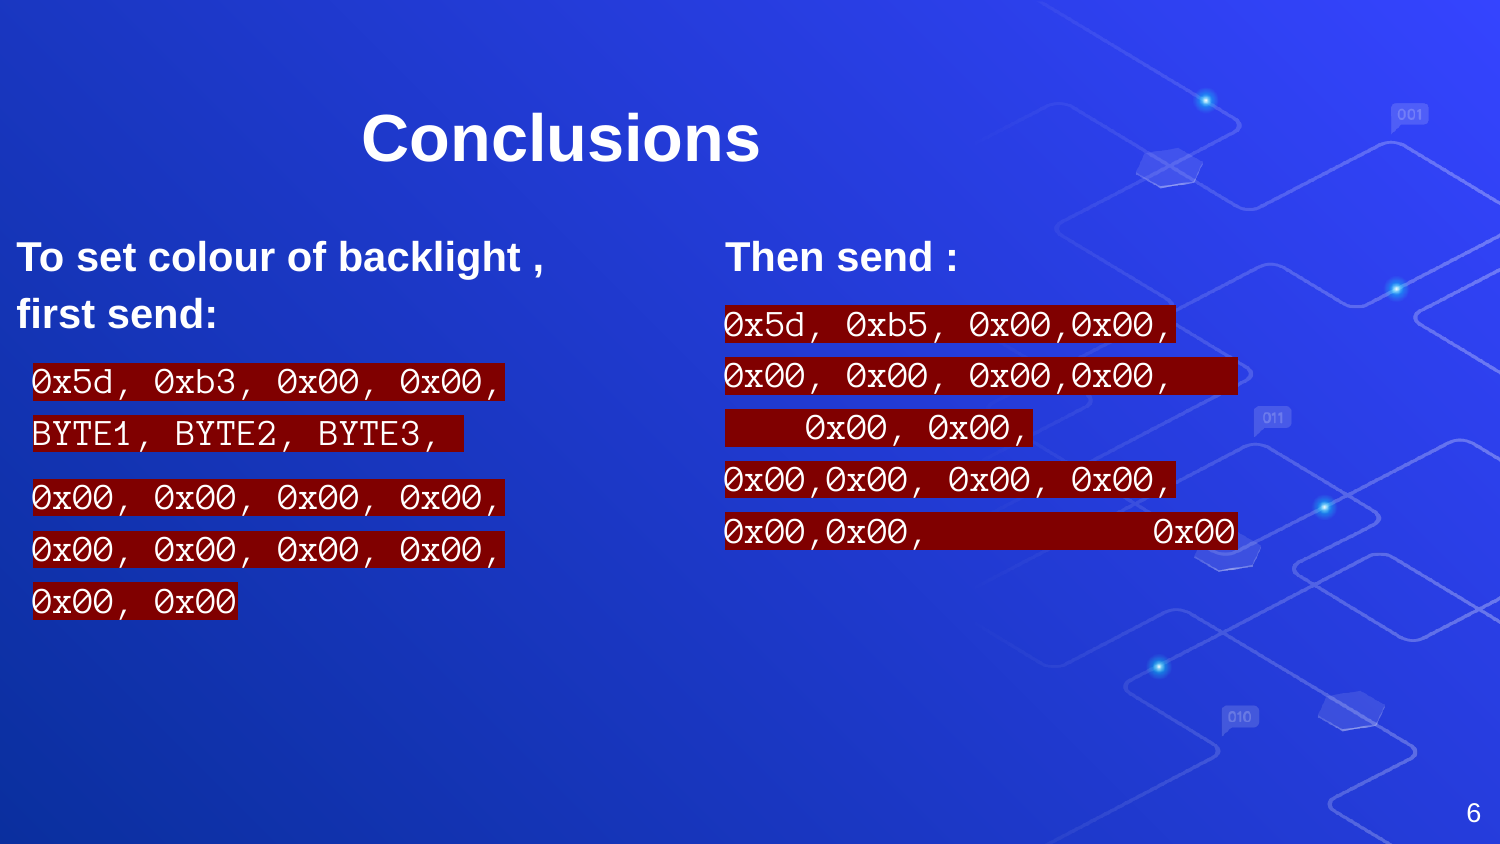

# Conclusions
To set colour of backlight , first send:
0x5d, 0xb3, 0x00, 0x00, BYTE1, BYTE2, BYTE3,
0x00, 0x00, 0x00, 0x00, 0x00, 0x00, 0x00, 0x00, 0x00, 0x00
Then send :
0x5d, 0xb5, 0x00,0x00, 0x00, 0x00, 0x00,0x00,        0x00, 0x00, 0x00,0x00, 0x00, 0x00, 0x00,0x00,           0x00
6